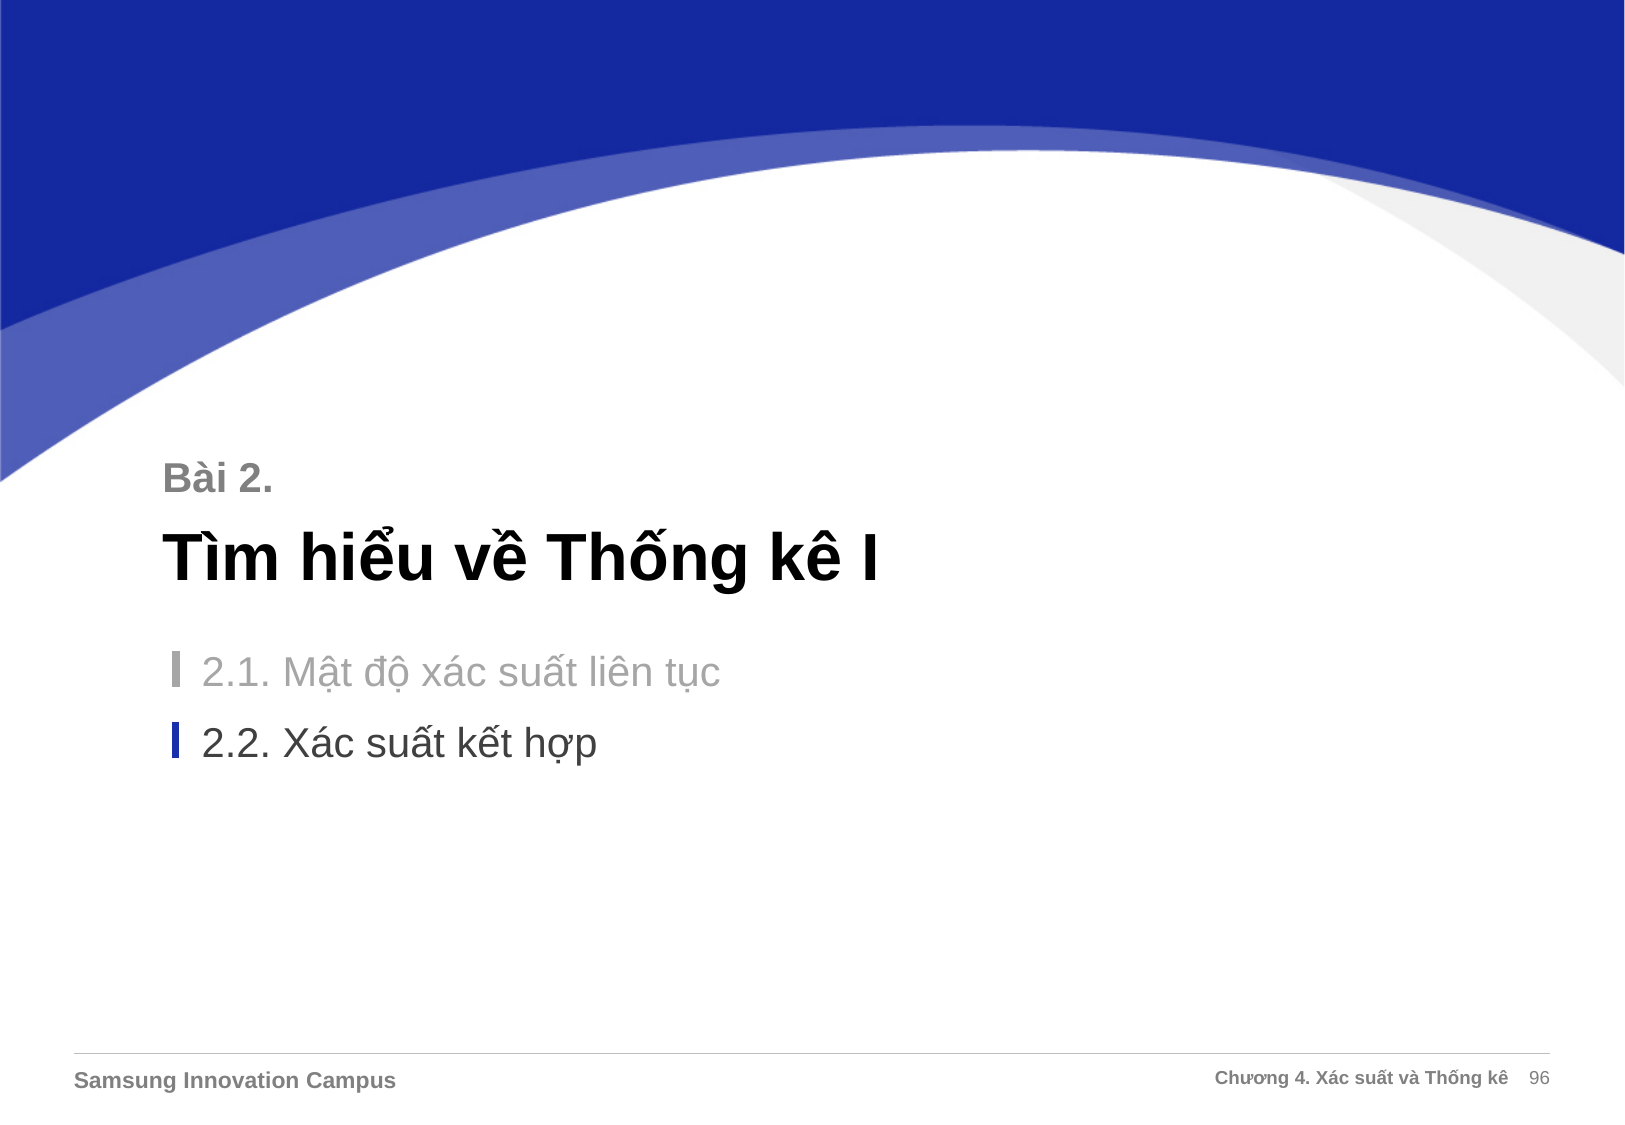

Bài 2.
Tìm hiểu về Thống kê I
2.1. Mật độ xác suất liên tục
2.2. Xác suất kết hợp